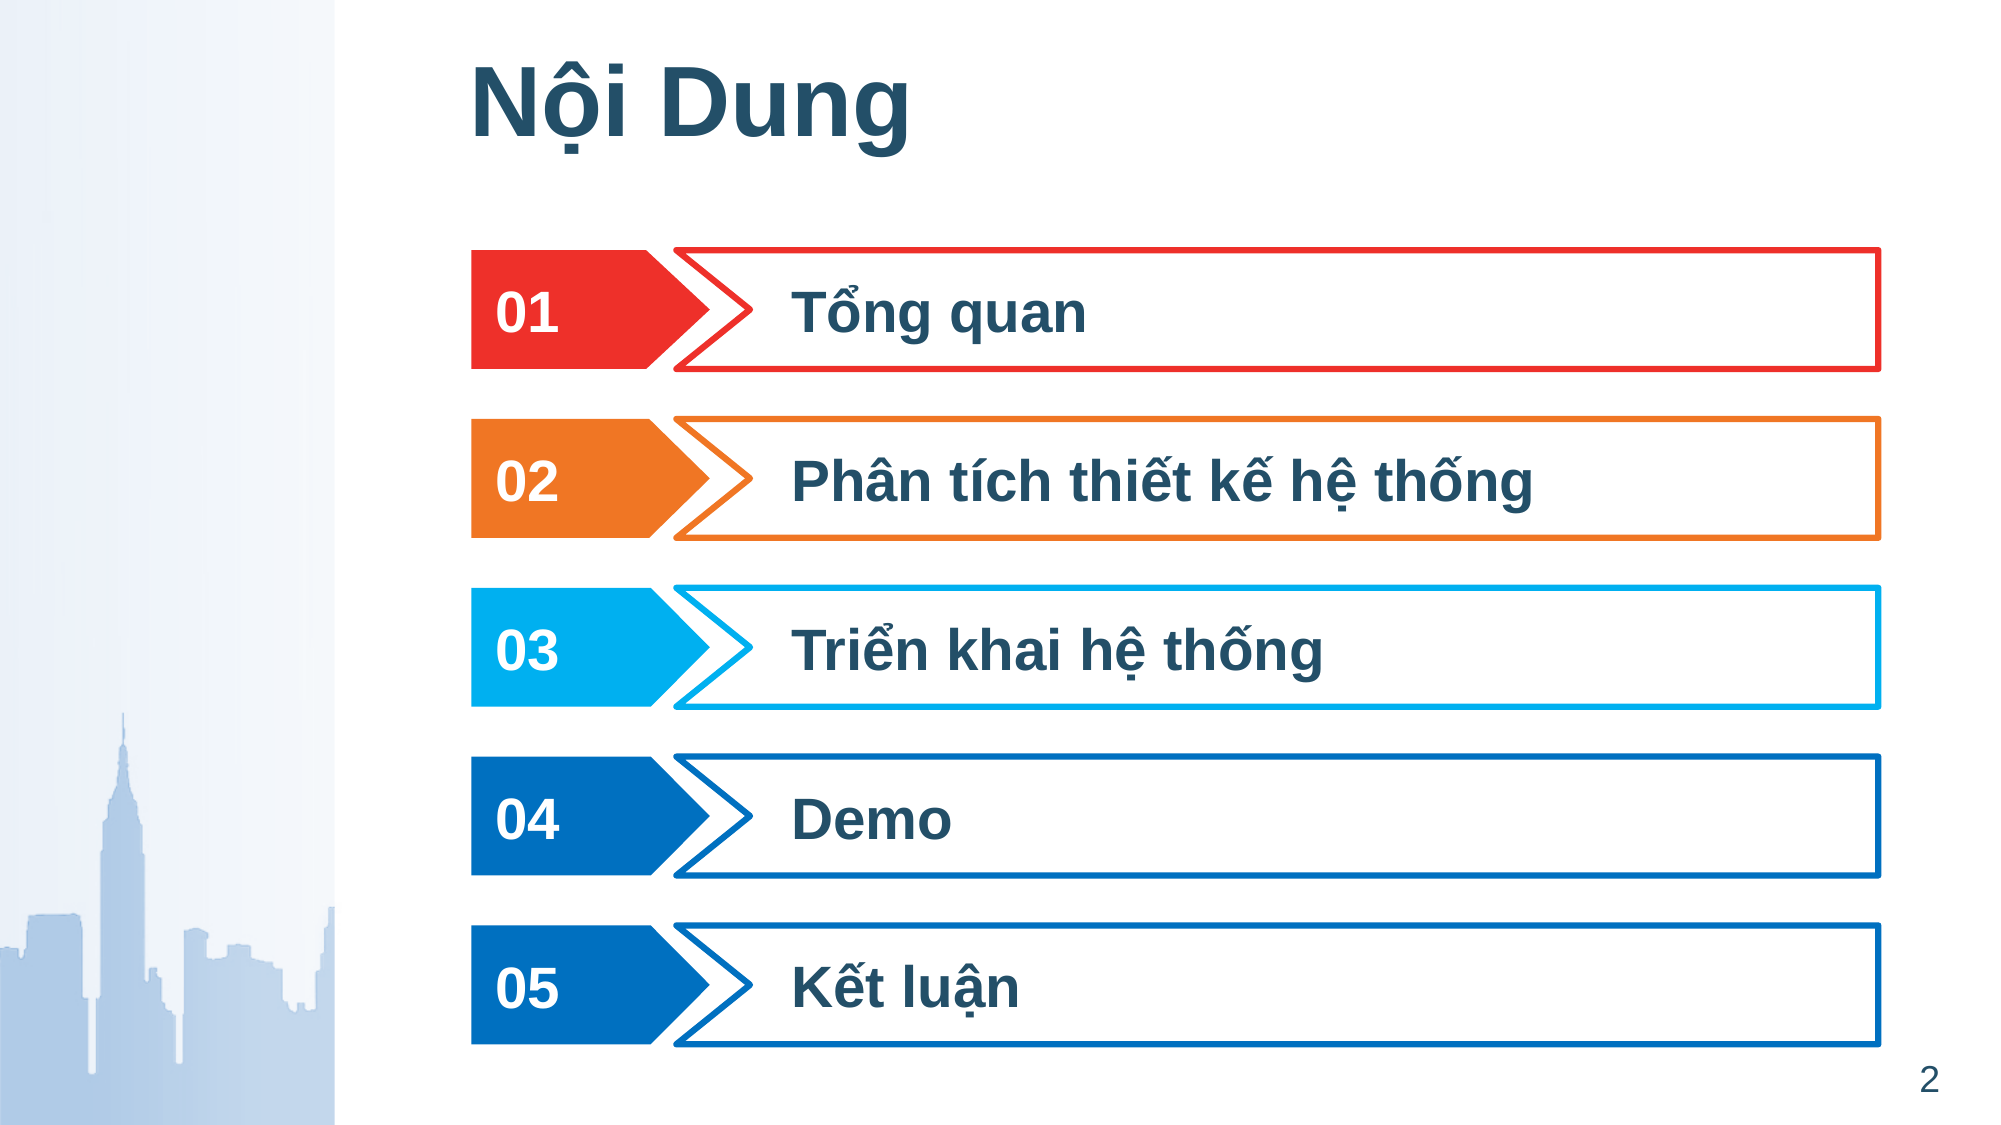

# Nội Dung

Tổng quan
01

Phân tích thiết kế hệ thống
02

Triển khai hệ thống
03

Demo
04

Kết luận
05
2